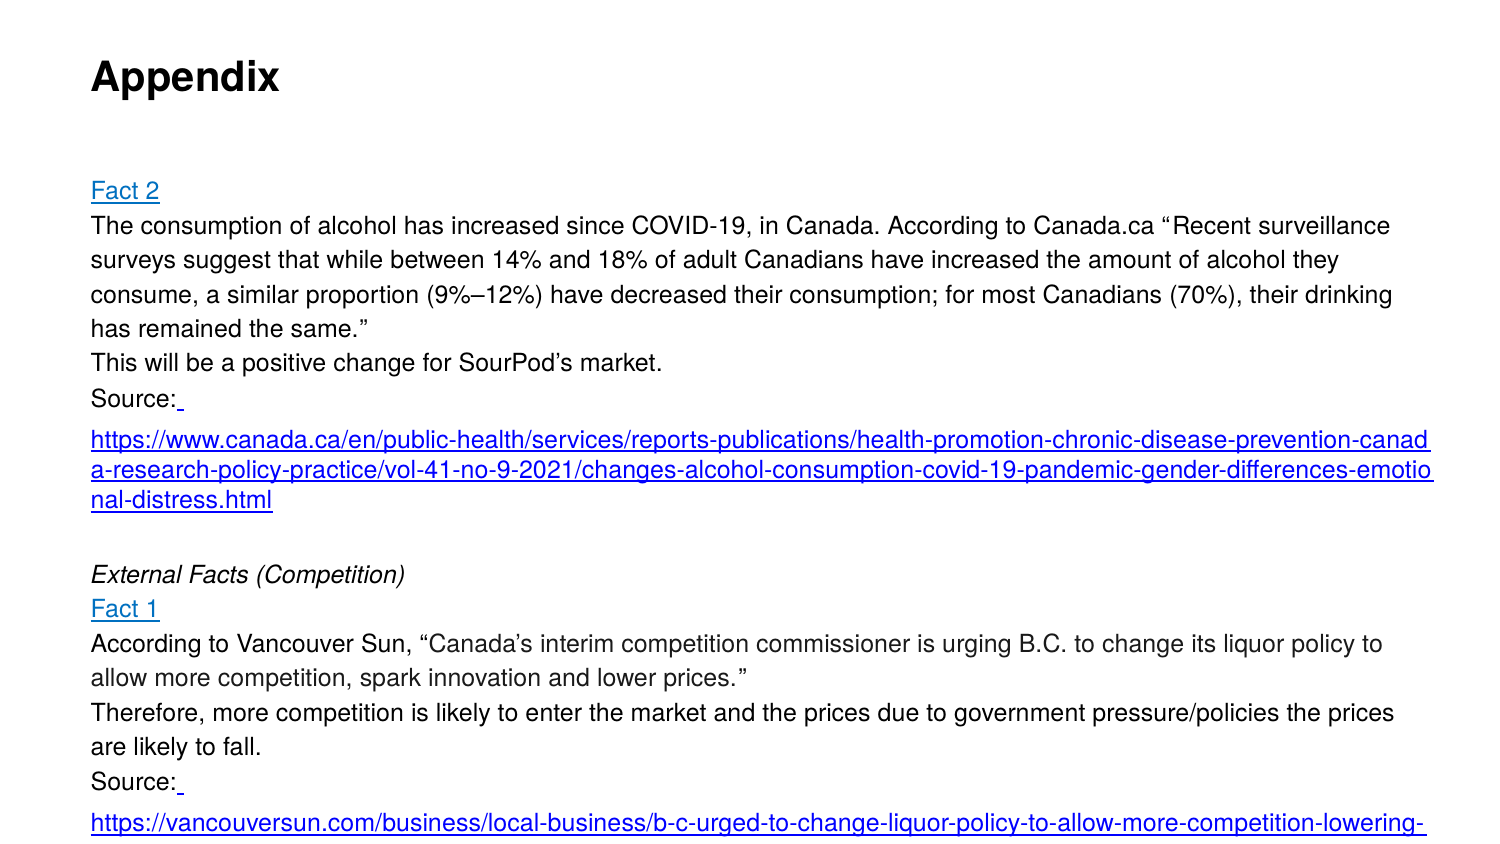

Appendix
Fact 2
The consumption of alcohol has increased since COVID-19, in Canada. According to Canada.ca “Recent surveillance surveys suggest that while between 14% and 18% of adult Canadians have increased the amount of alcohol they consume, a similar proportion (9%–12%) have decreased their consumption; for most Canadians (70%), their drinking has remained the same.”
This will be a positive change for SourPod’s market.
Source: https://www.canada.ca/en/public-health/services/reports-publications/health-promotion-chronic-disease-prevention-canada-research-policy-practice/vol-41-no-9-2021/changes-alcohol-consumption-covid-19-pandemic-gender-differences-emotional-distress.html

External Facts (Competition)
Fact 1
According to Vancouver Sun, “Canada’s interim competition commissioner is urging B.C. to change its liquor policy to allow more competition, spark innovation and lower prices.”
Therefore, more competition is likely to enter the market and the prices due to government pressure/policies the prices are likely to fall.
Source: https://vancouversun.com/business/local-business/b-c-urged-to-change-liquor-policy-to-allow-more-competition-lowering-prices